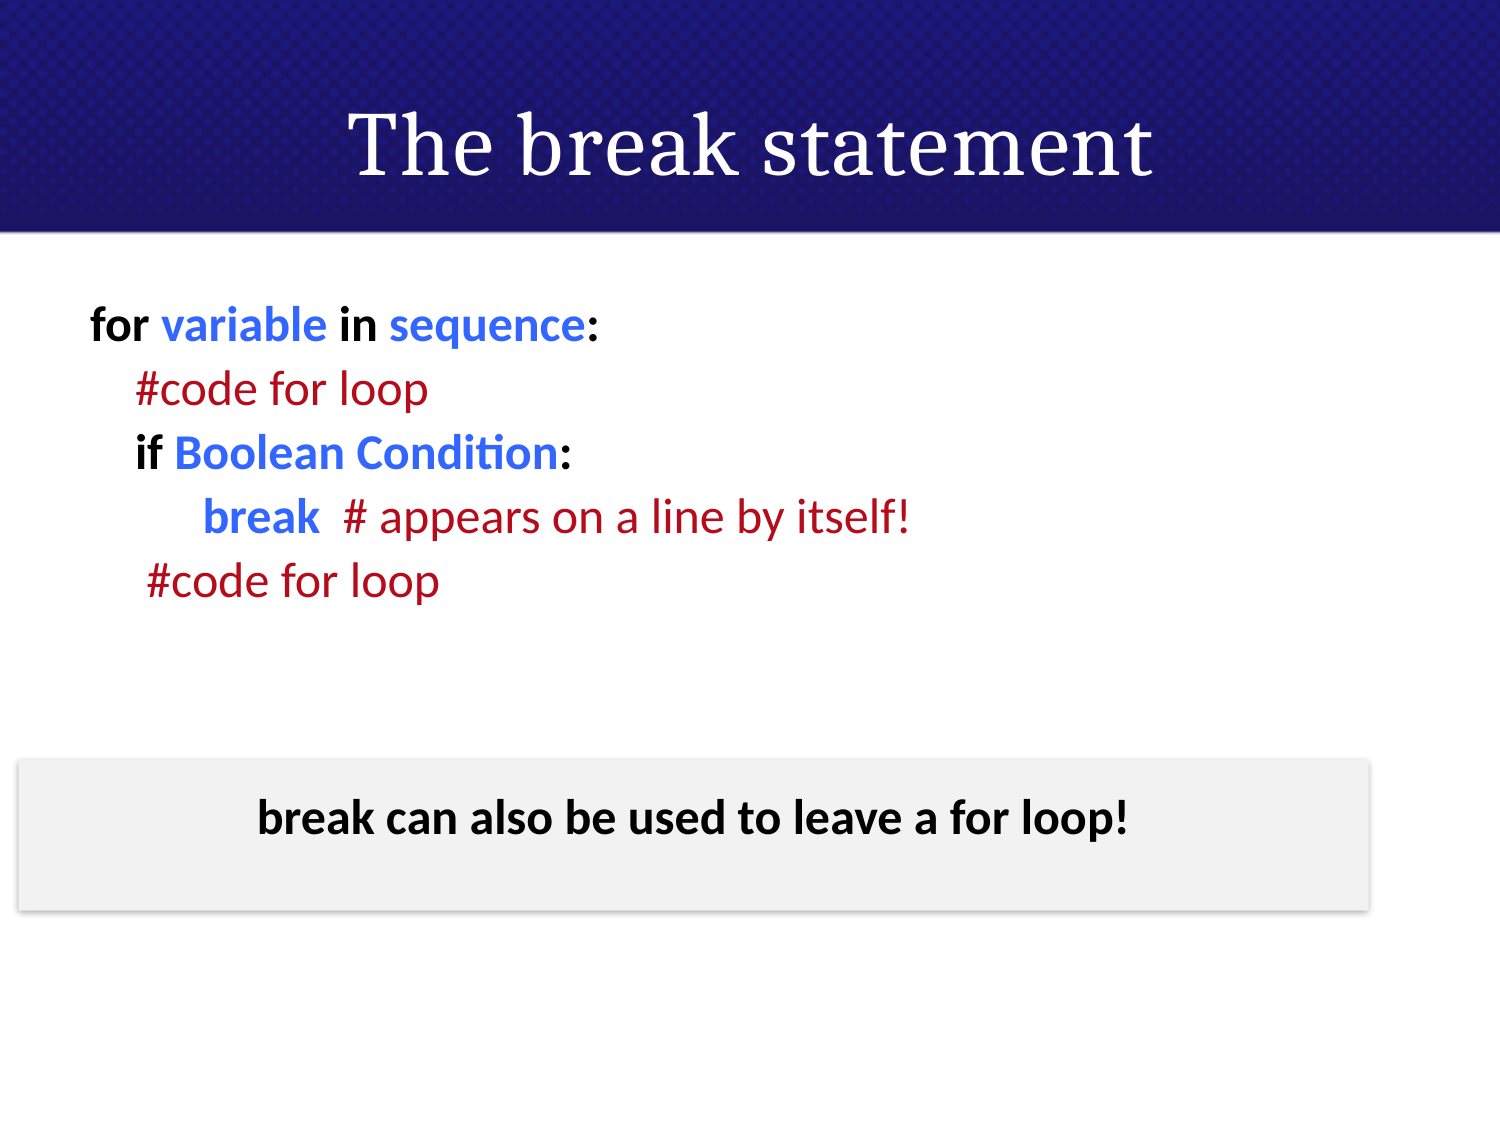

# The break statement
for variable in sequence:
    #code for loop
    if Boolean Condition:
          break  # appears on a line by itself!
	#code for loop

break can also be used to leave a for loop!